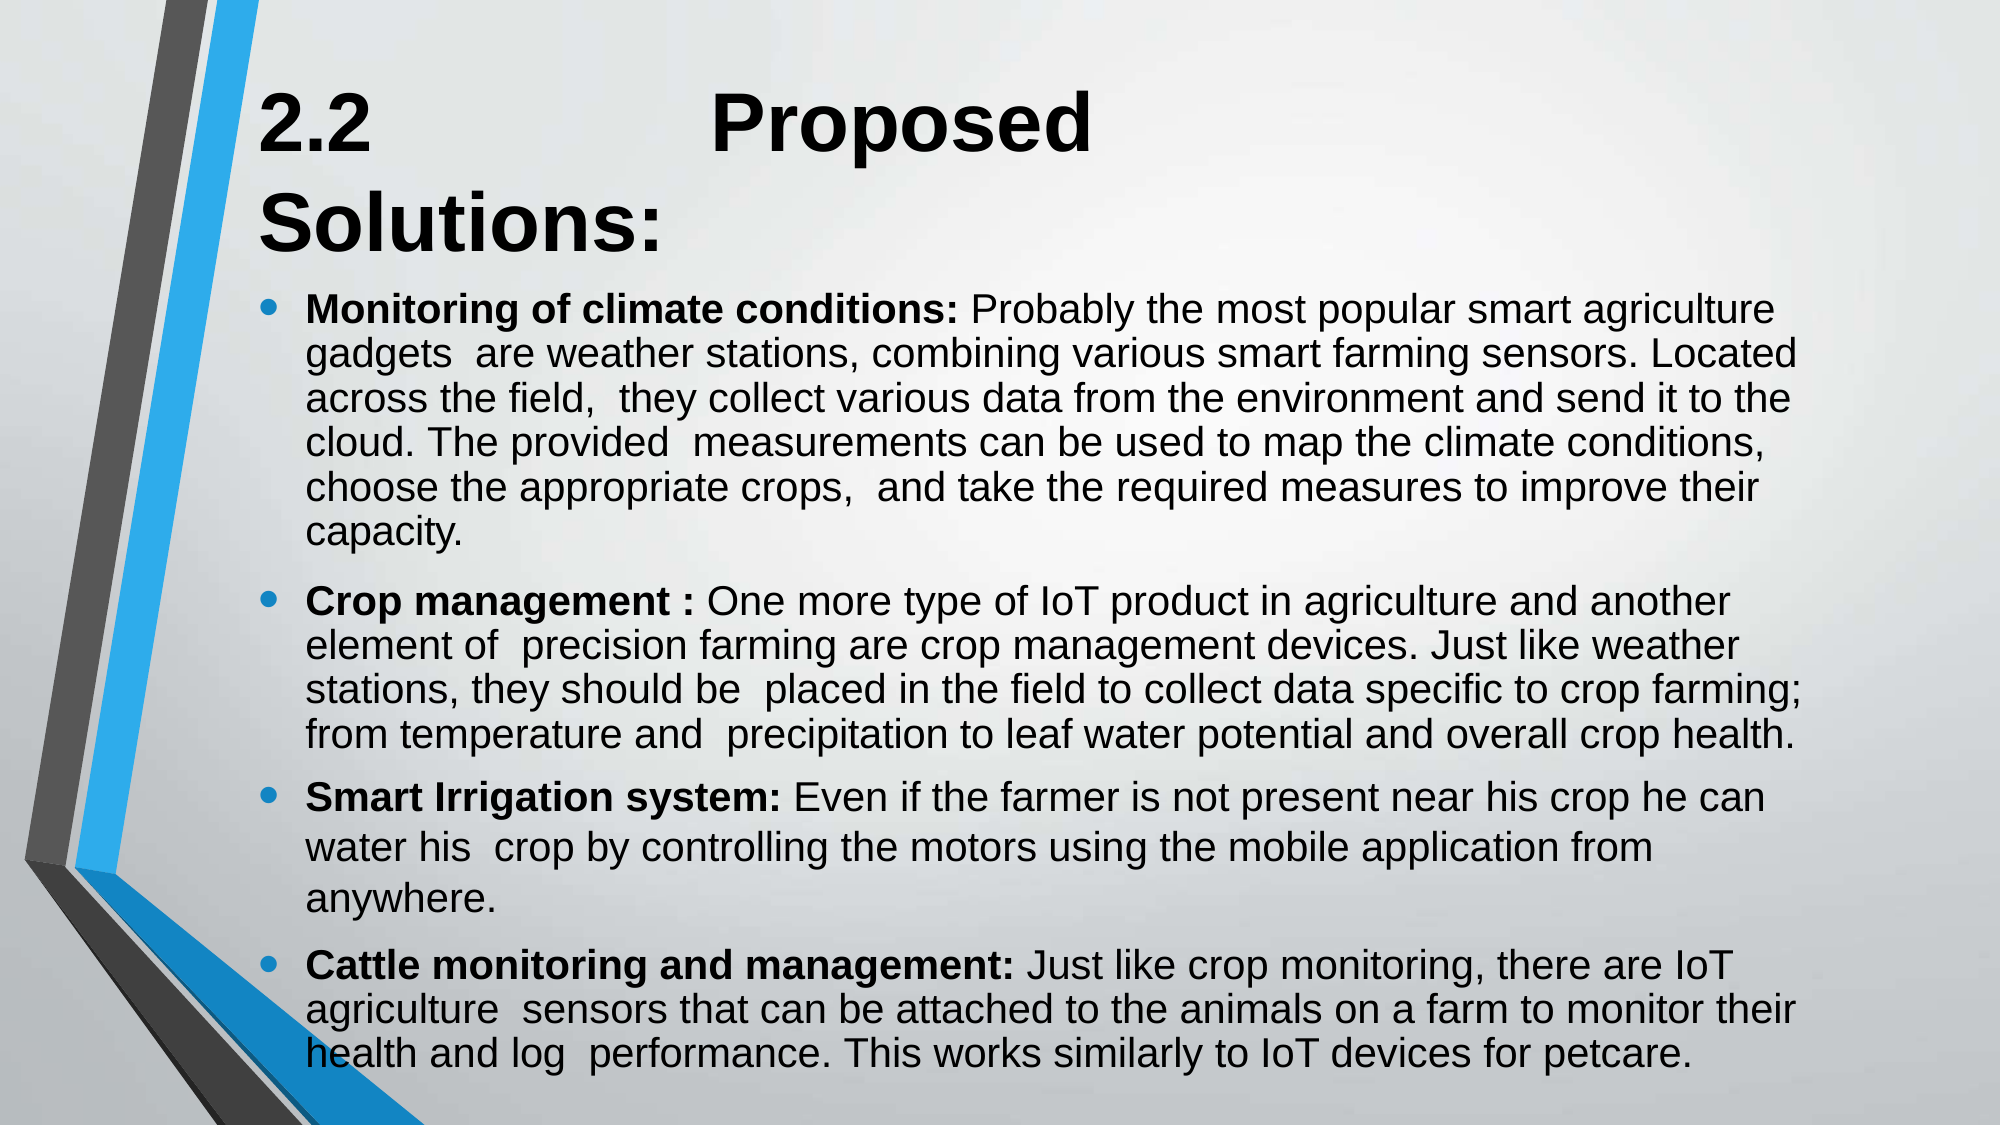

# 2.2	Proposed Solutions:
Monitoring of climate conditions: Probably the most popular smart agriculture gadgets  are weather stations, combining various smart farming sensors. Located across the field,  they collect various data from the environment and send it to the cloud. The provided  measurements can be used to map the climate conditions, choose the appropriate crops,  and take the required measures to improve their capacity.
Crop management : One more type of IoT product in agriculture and another element of  precision farming are crop management devices. Just like weather stations, they should be  placed in the field to collect data specific to crop farming; from temperature and  precipitation to leaf water potential and overall crop health.
Smart Irrigation system: Even if the farmer is not present near his crop he can water his  crop by controlling the motors using the mobile application from anywhere.
Cattle monitoring and management: Just like crop monitoring, there are IoT agriculture  sensors that can be attached to the animals on a farm to monitor their health and log  performance. This works similarly to IoT devices for petcare.